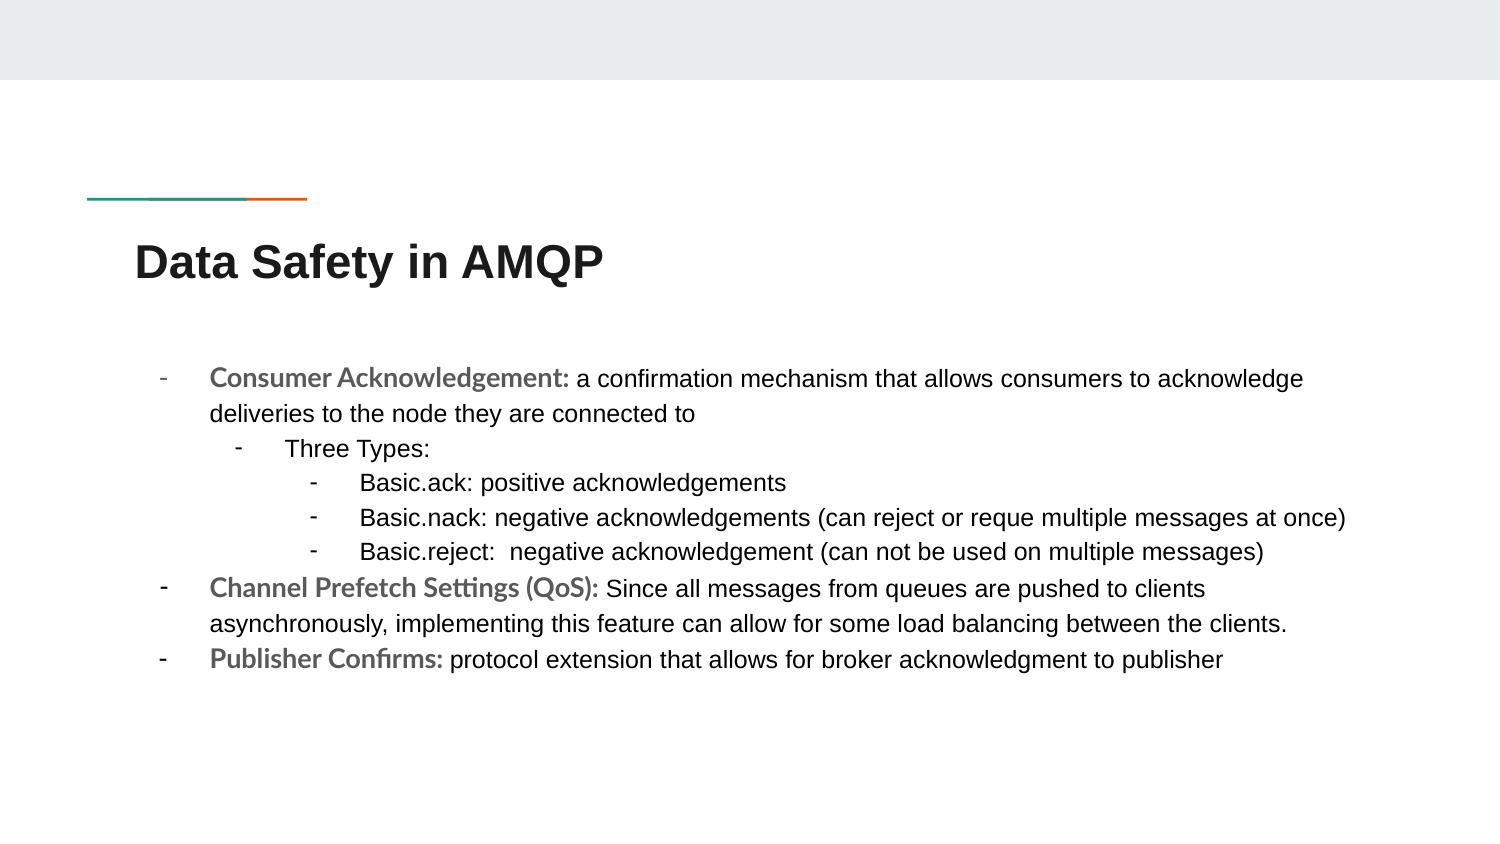

# Data Safety in AMQP
Consumer Acknowledgement: a confirmation mechanism that allows consumers to acknowledge deliveries to the node they are connected to
Three Types:
Basic.ack: positive acknowledgements
Basic.nack: negative acknowledgements (can reject or reque multiple messages at once)
Basic.reject:  negative acknowledgement (can not be used on multiple messages)
Channel Prefetch Settings (QoS): Since all messages from queues are pushed to clients asynchronously, implementing this feature can allow for some load balancing between the clients.
Publisher Confirms: protocol extension that allows for broker acknowledgment to publisher